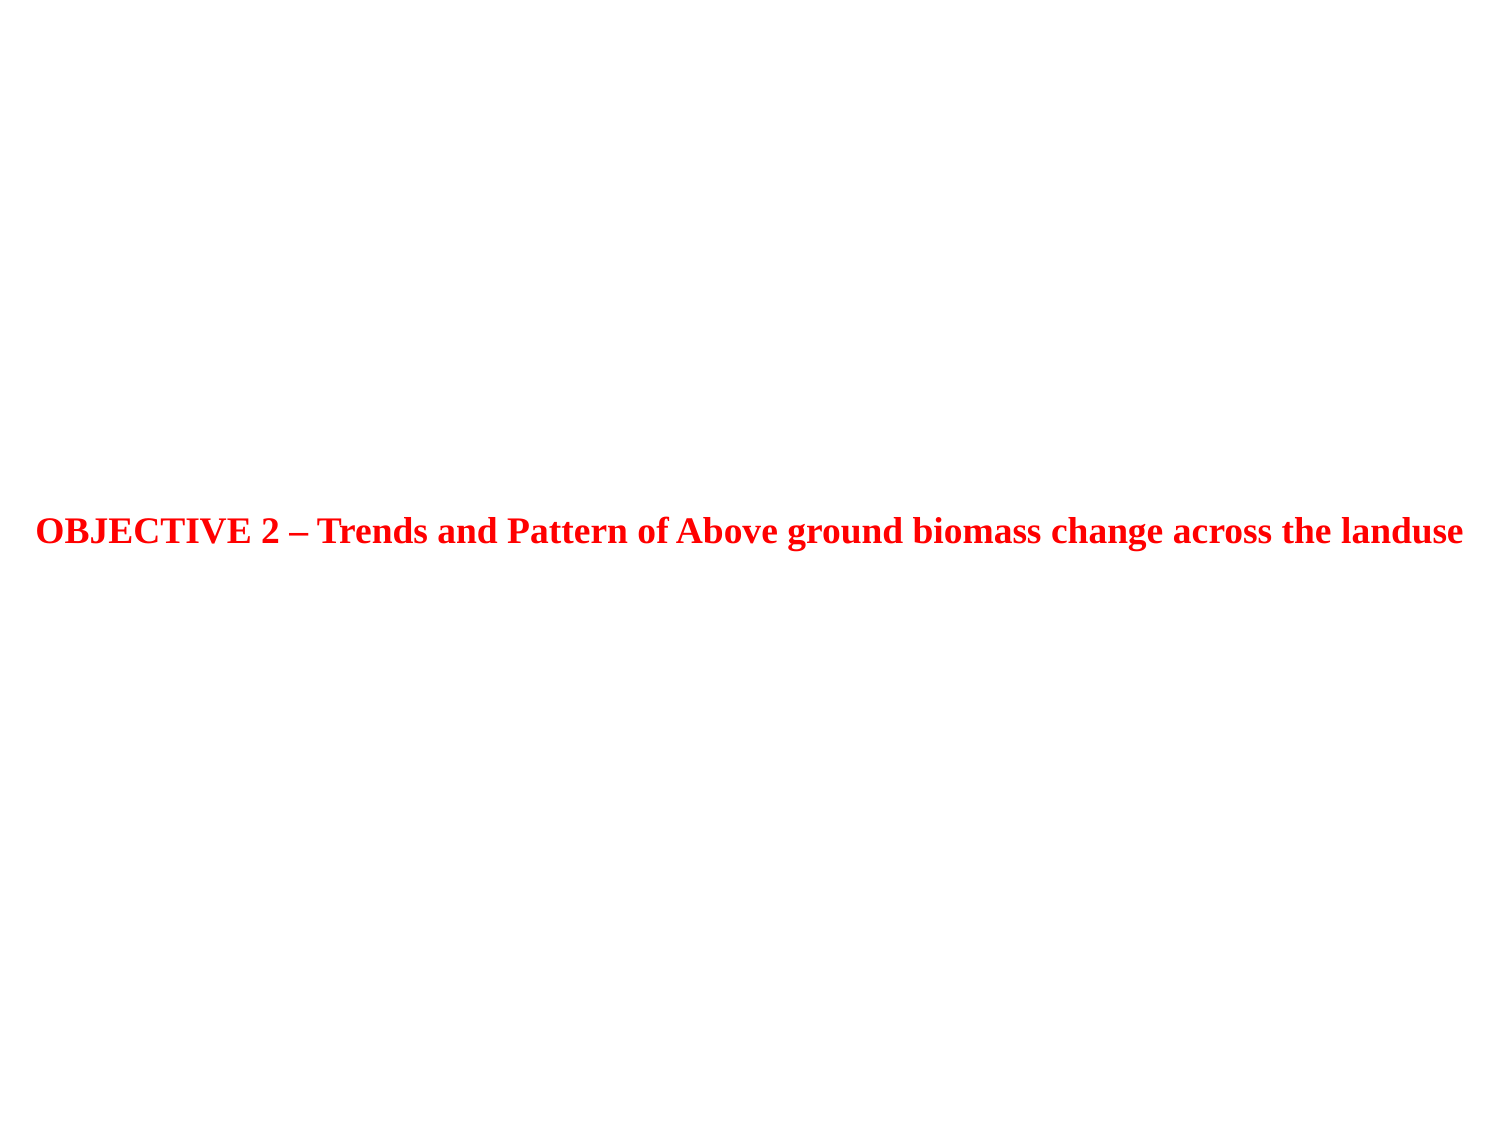

# OBJECTIVE 2 – Trends and Pattern of Above ground biomass change across the landuse